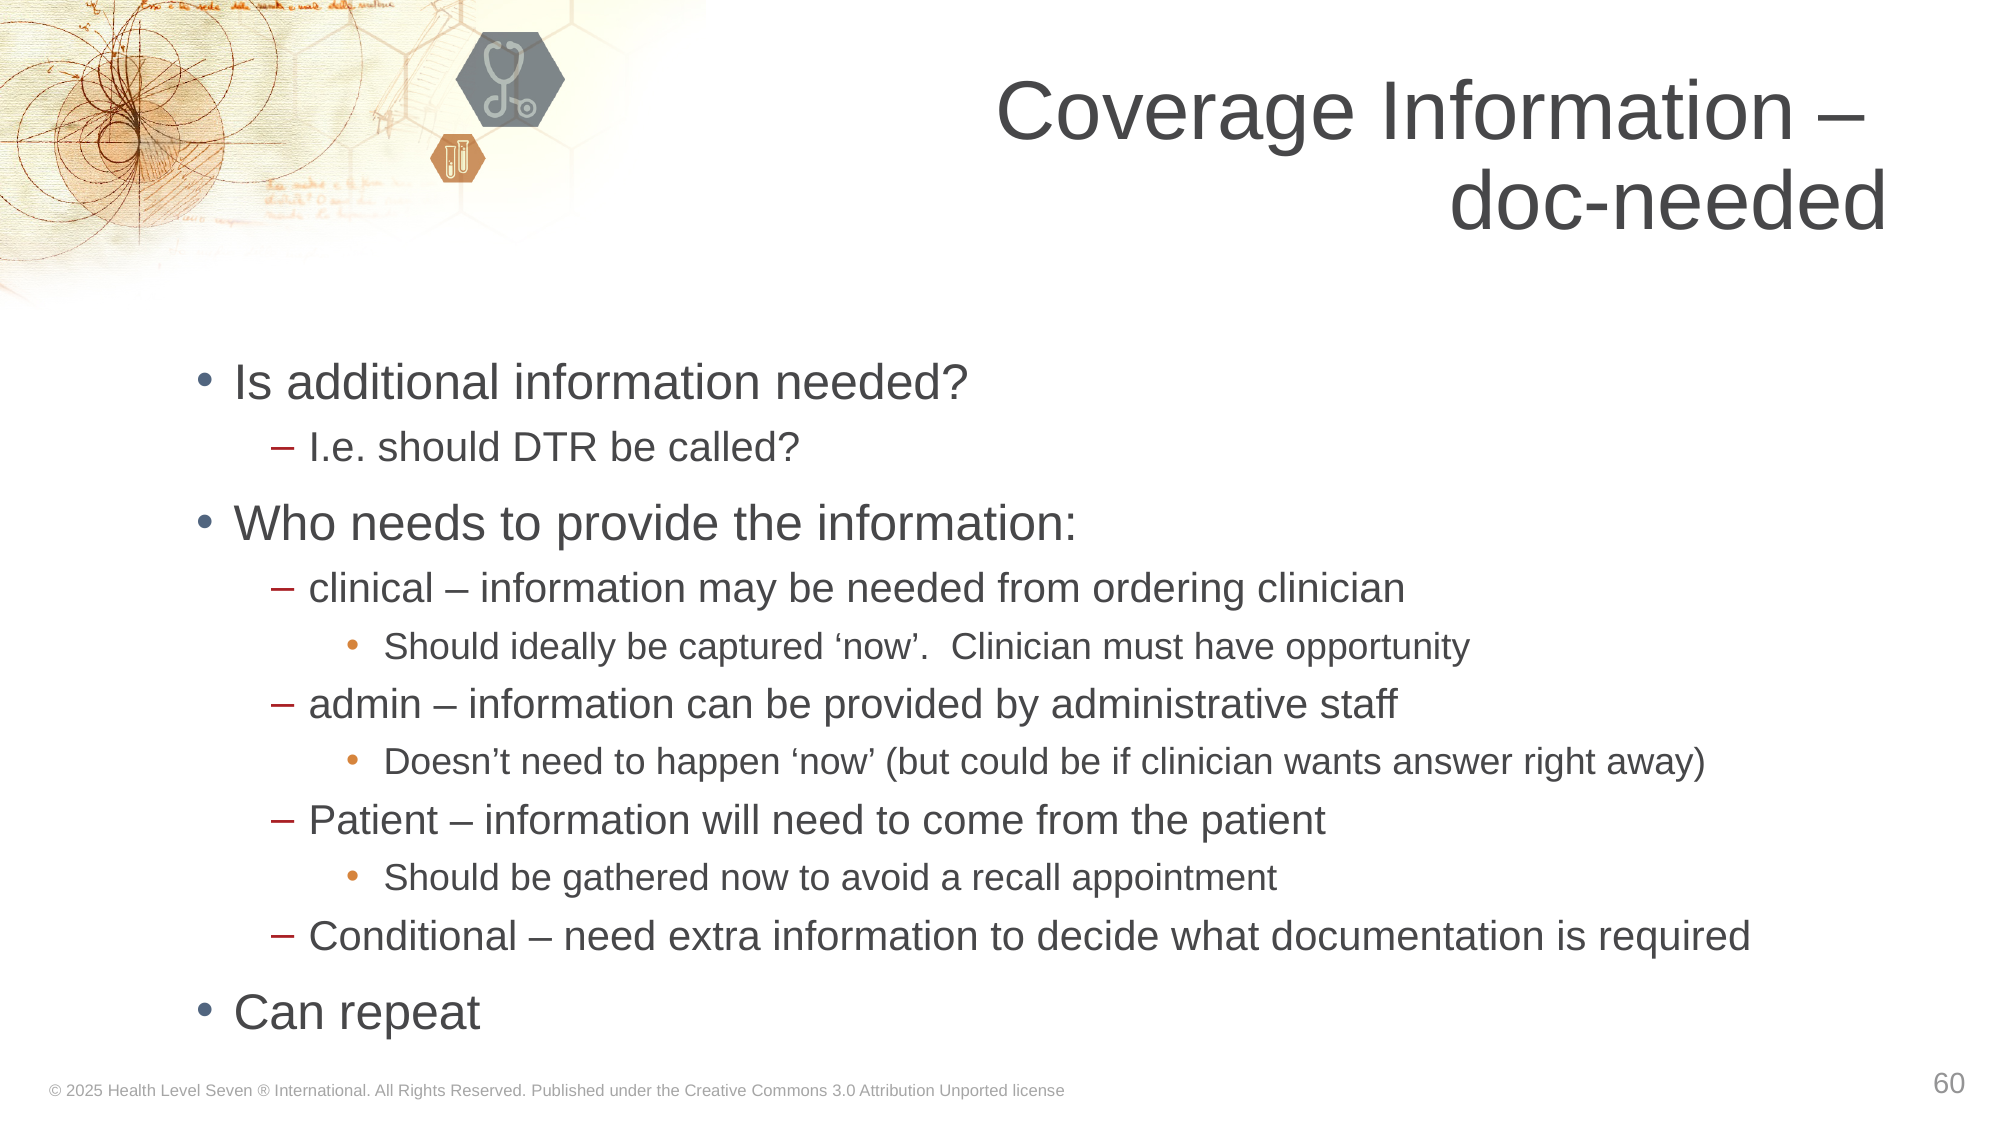

# Coverage Information – doc-needed
Is additional information needed?
I.e. should DTR be called?
Who needs to provide the information:
clinical – information may be needed from ordering clinician
Should ideally be captured ‘now’.  Clinician must have opportunity
admin – information can be provided by administrative staff
Doesn’t need to happen ‘now’ (but could be if clinician wants answer right away)
Patient – information will need to come from the patient
Should be gathered now to avoid a recall appointment
Conditional – need extra information to decide what documentation is required
Can repeat
60